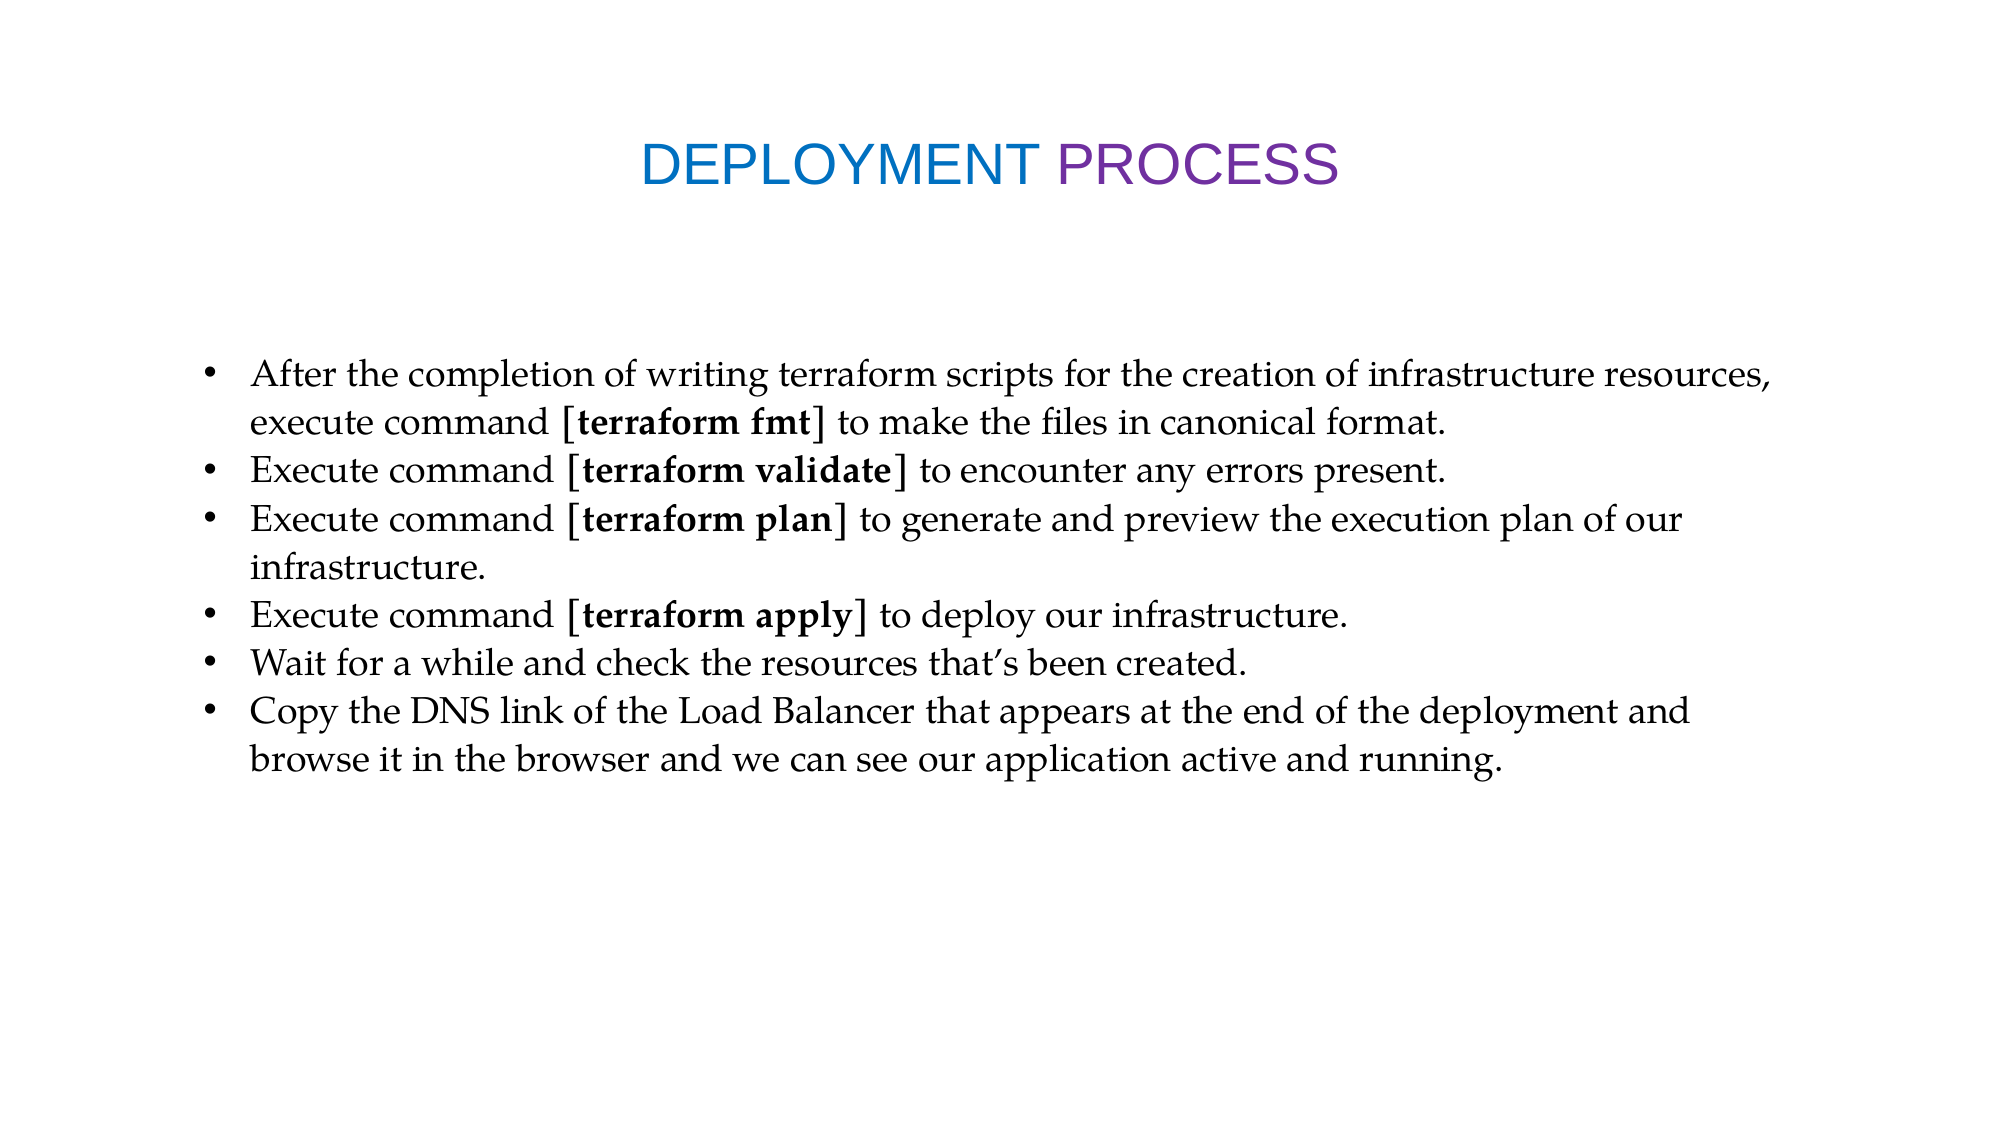

DEPLOYMENT PROCESS
After the completion of writing terraform scripts for the creation of infrastructure resources, execute command [terraform fmt] to make the files in canonical format.
Execute command [terraform validate] to encounter any errors present.
Execute command [terraform plan] to generate and preview the execution plan of our infrastructure.
Execute command [terraform apply] to deploy our infrastructure.
Wait for a while and check the resources that’s been created.
Copy the DNS link of the Load Balancer that appears at the end of the deployment and browse it in the browser and we can see our application active and running.